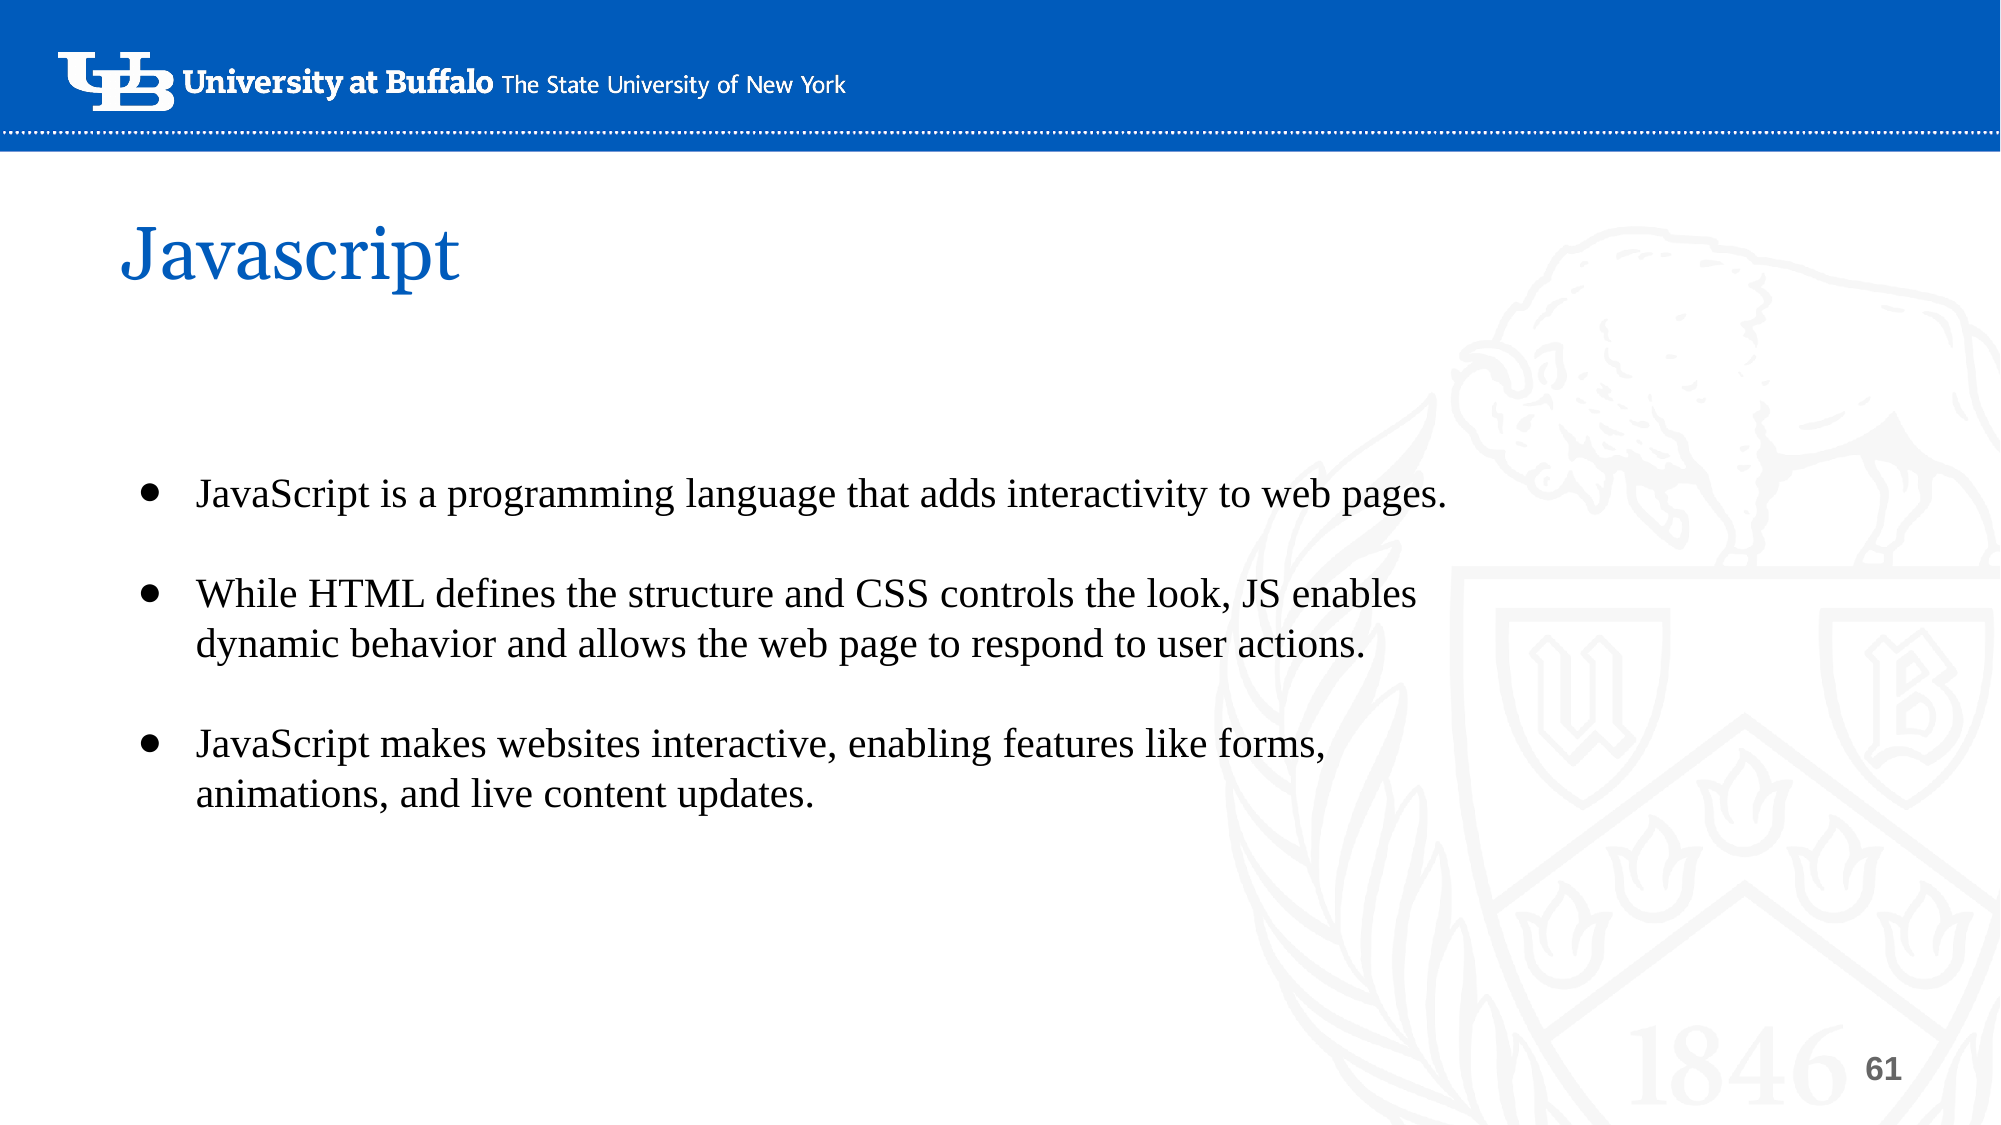

Javascript
JavaScript is a programming language that adds interactivity to web pages.

While HTML defines the structure and CSS controls the look, JS enables dynamic behavior and allows the web page to respond to user actions.

JavaScript makes websites interactive, enabling features like forms, animations, and live content updates.
61